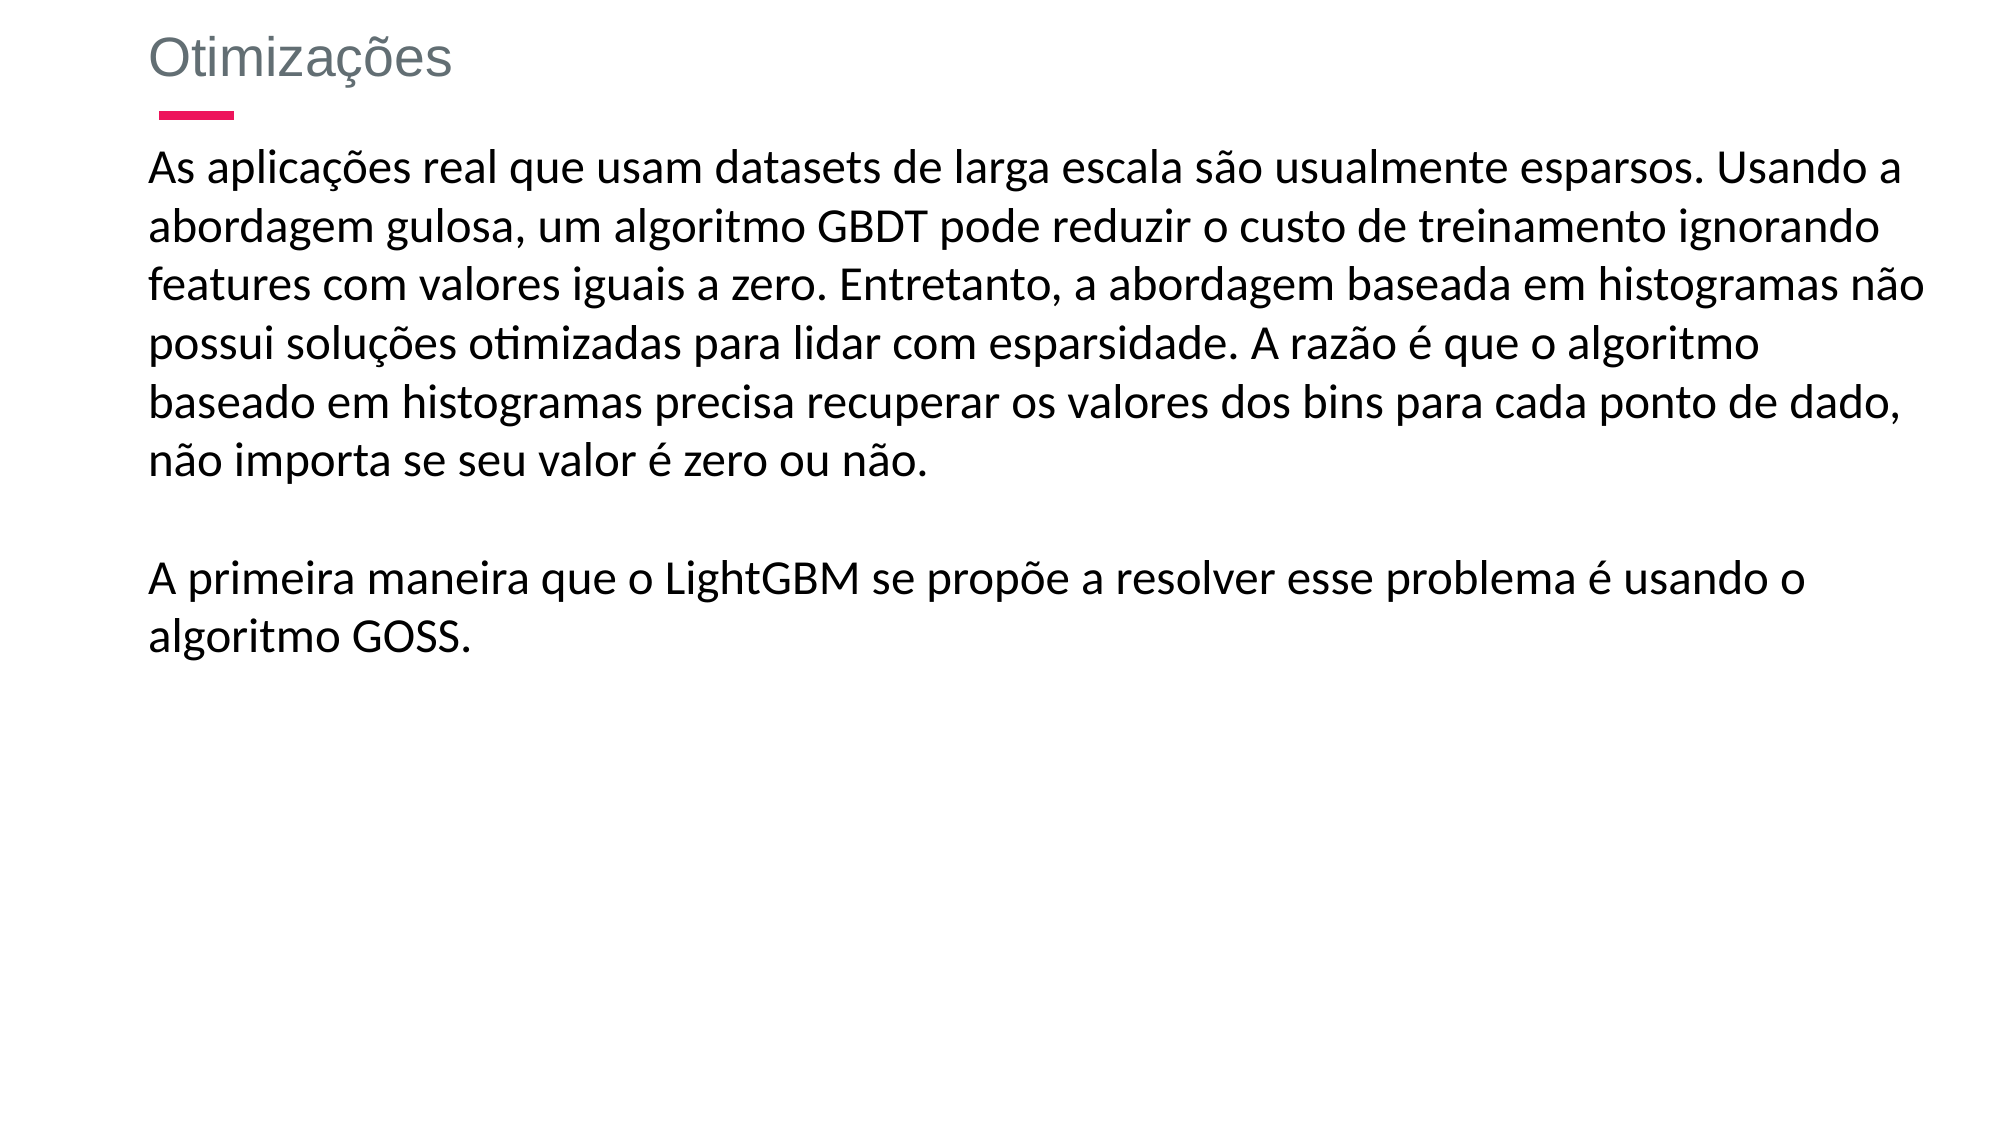

Otimizações
As aplicações real que usam datasets de larga escala são usualmente esparsos. Usando a abordagem gulosa, um algoritmo GBDT pode reduzir o custo de treinamento ignorando features com valores iguais a zero. Entretanto, a abordagem baseada em histogramas não possui soluções otimizadas para lidar com esparsidade. A razão é que o algoritmo baseado em histogramas precisa recuperar os valores dos bins para cada ponto de dado, não importa se seu valor é zero ou não.

A primeira maneira que o LightGBM se propõe a resolver esse problema é usando o algoritmo GOSS.